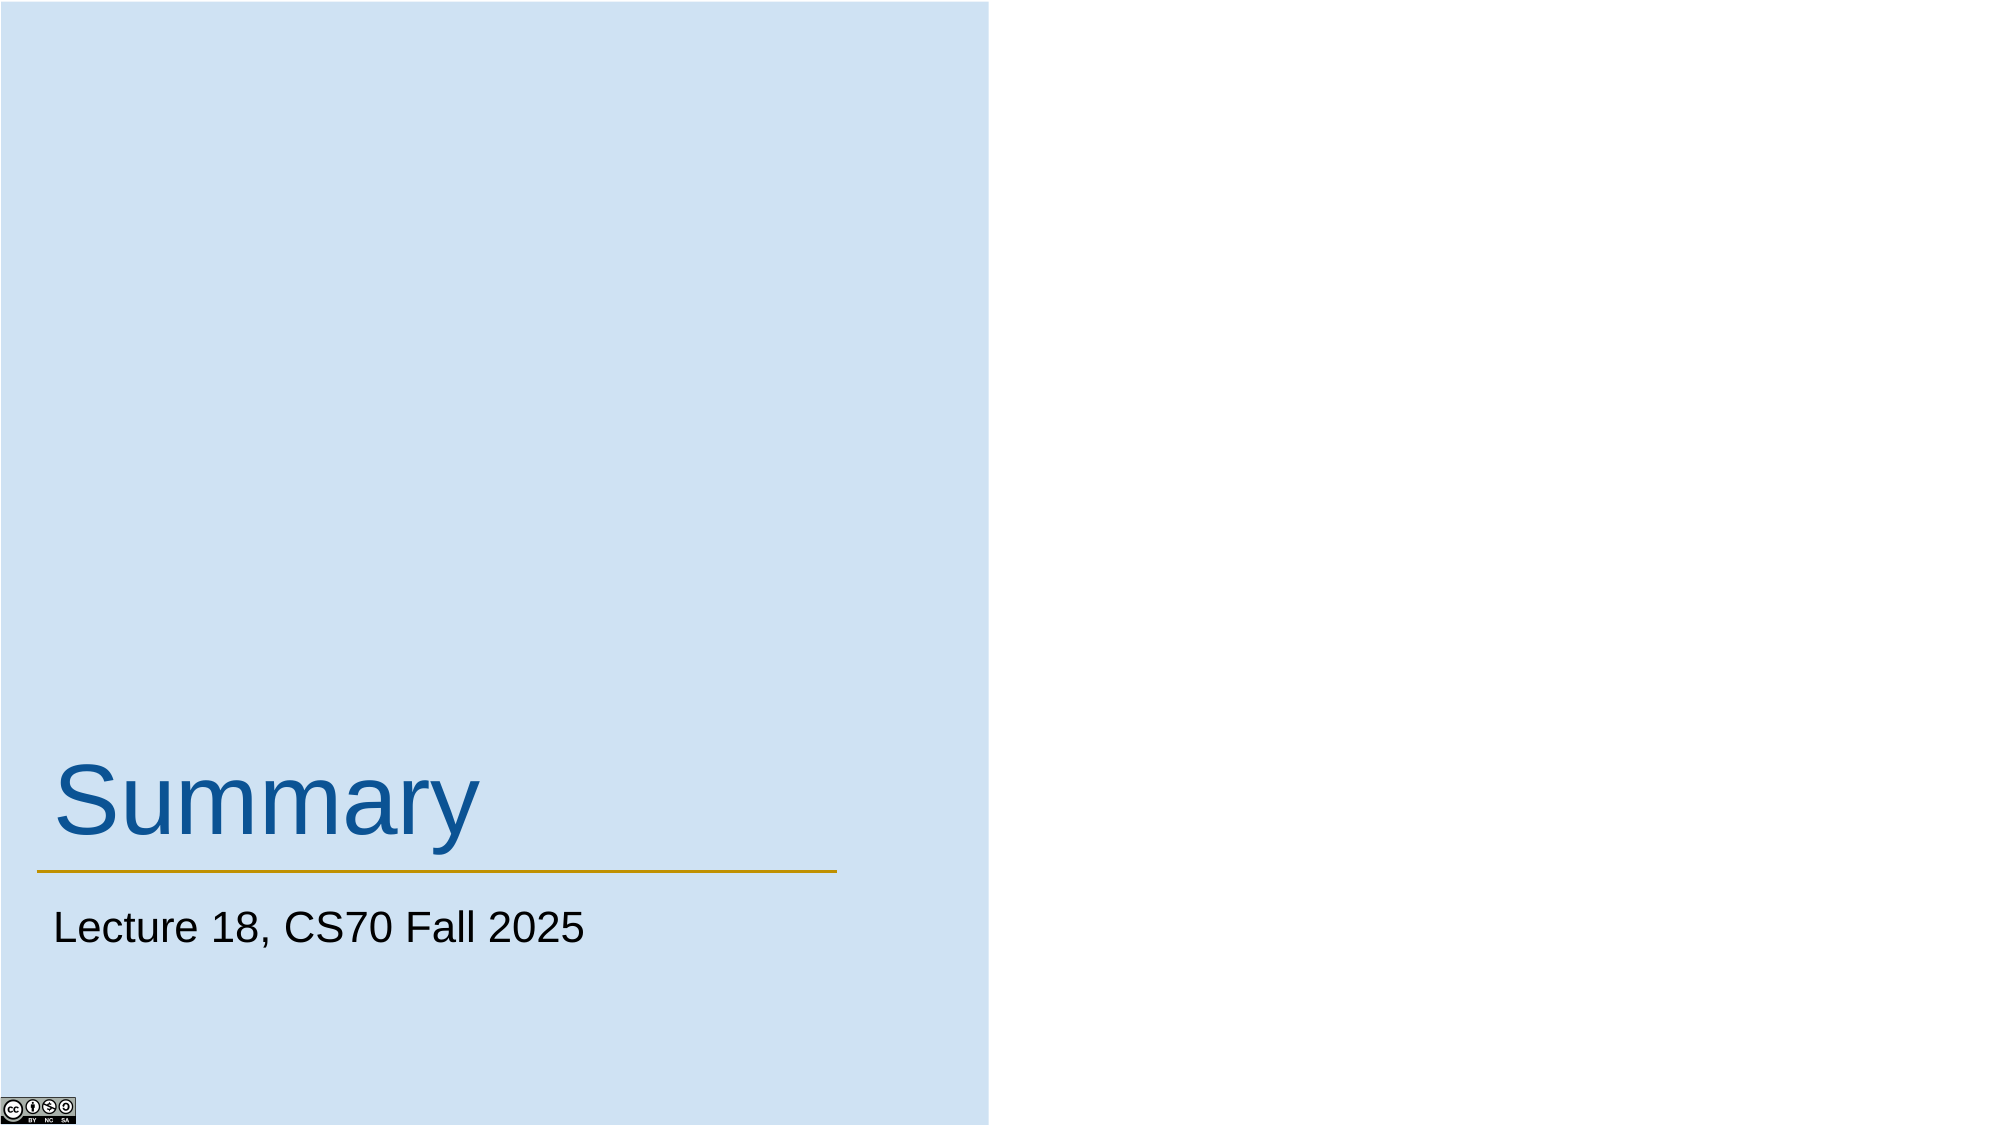

# Summary
Lecture 18, CS70 Fall 2025